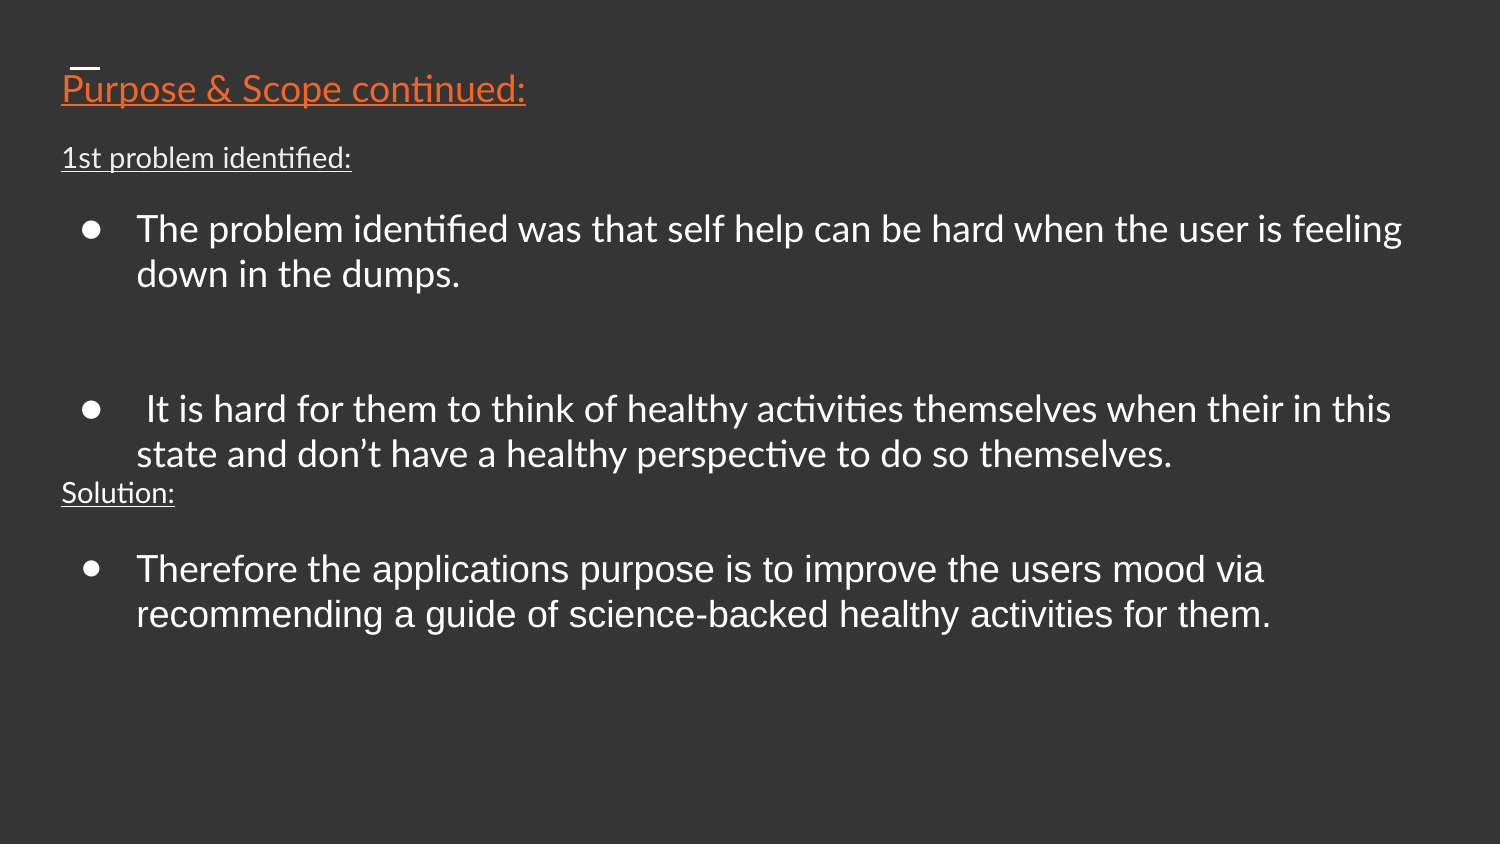

# Purpose & Scope continued:

1st problem identified:

The problem identified was that self help can be hard when the user is feeling down in the dumps.

 It is hard for them to think of healthy activities themselves when their in this state and don’t have a healthy perspective to do so themselves.
Solution:

Therefore the applications purpose is to improve the users mood via recommending a guide of science-backed healthy activities for them.